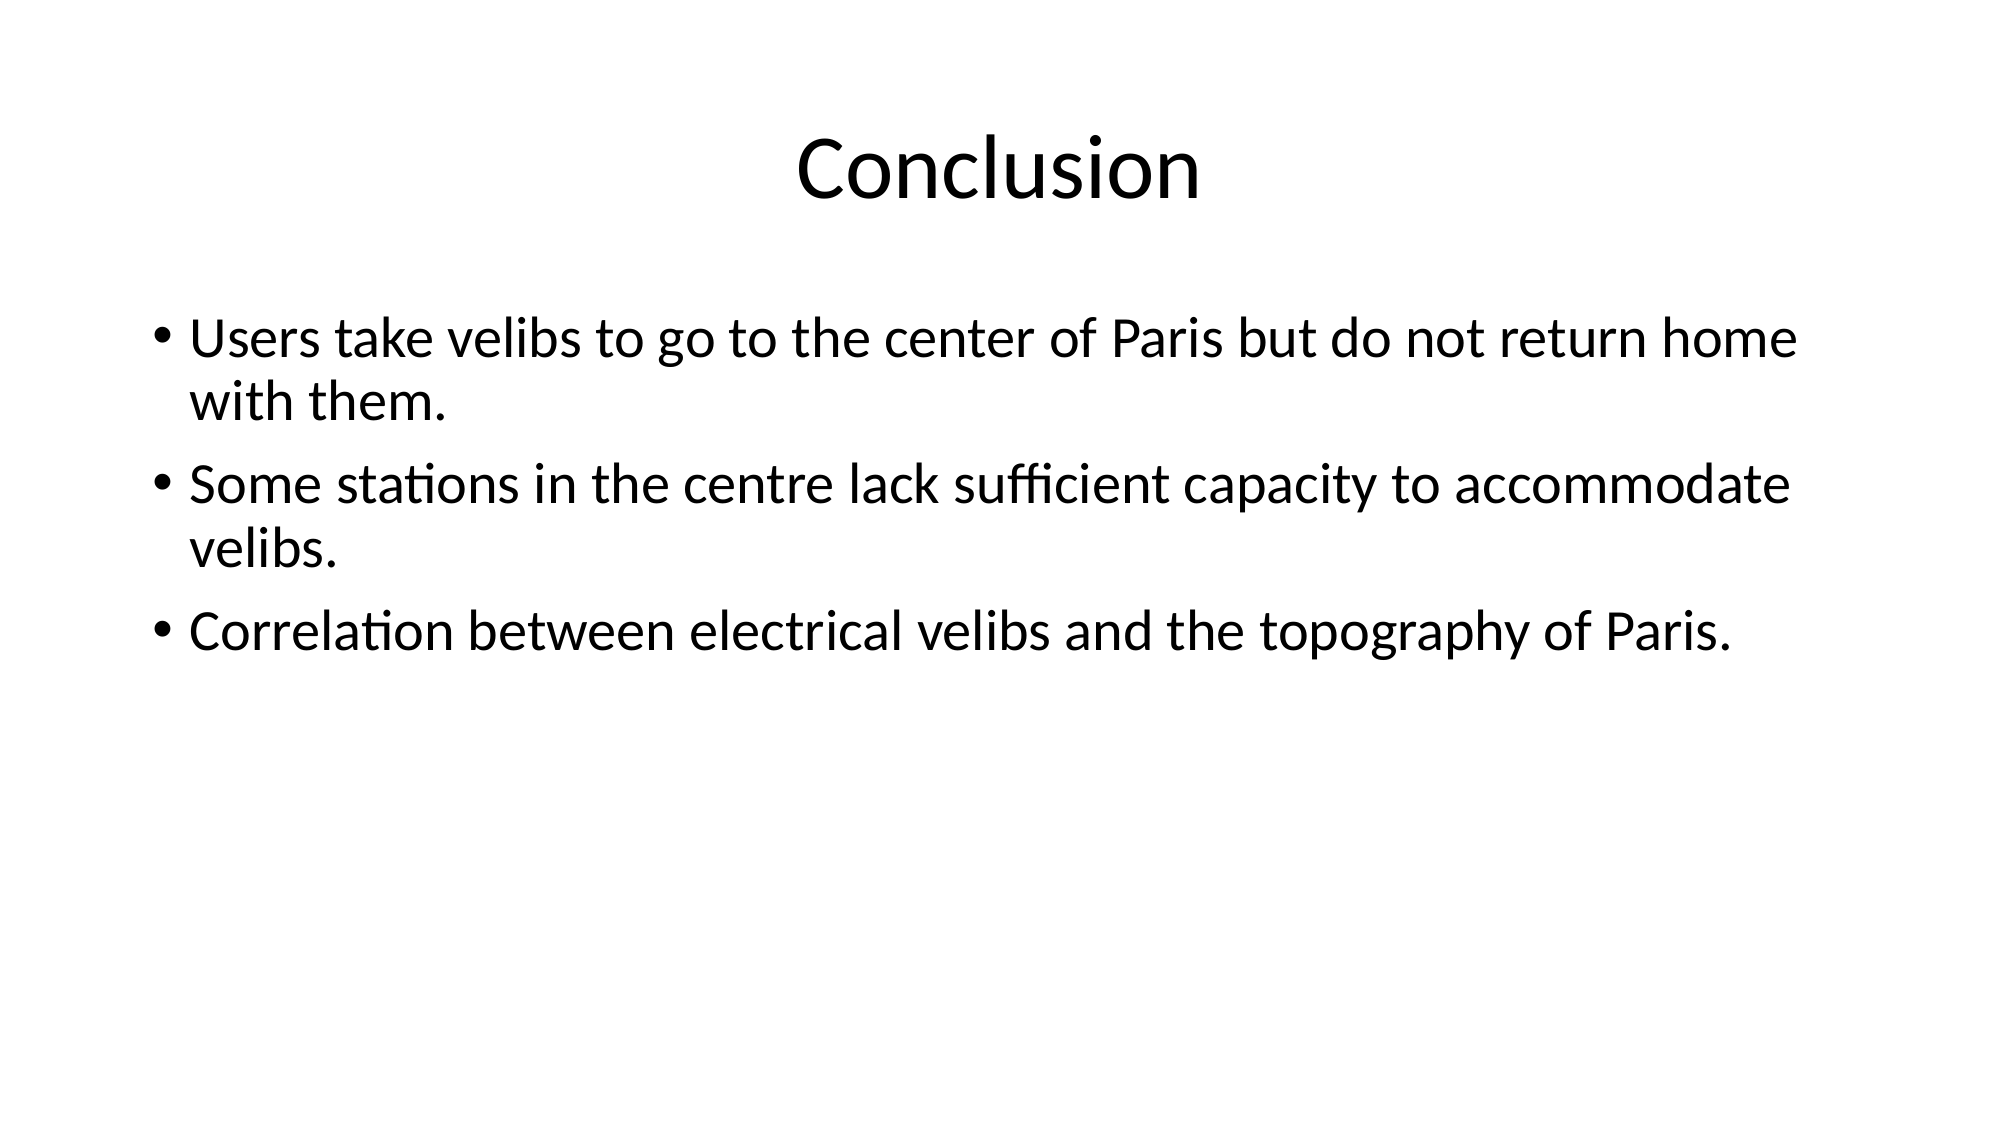

# Conclusion
Users take velibs to go to the center of Paris but do not return home with them.
Some stations in the centre lack sufficient capacity to accommodate velibs.
Correlation between electrical velibs and the topography of Paris.